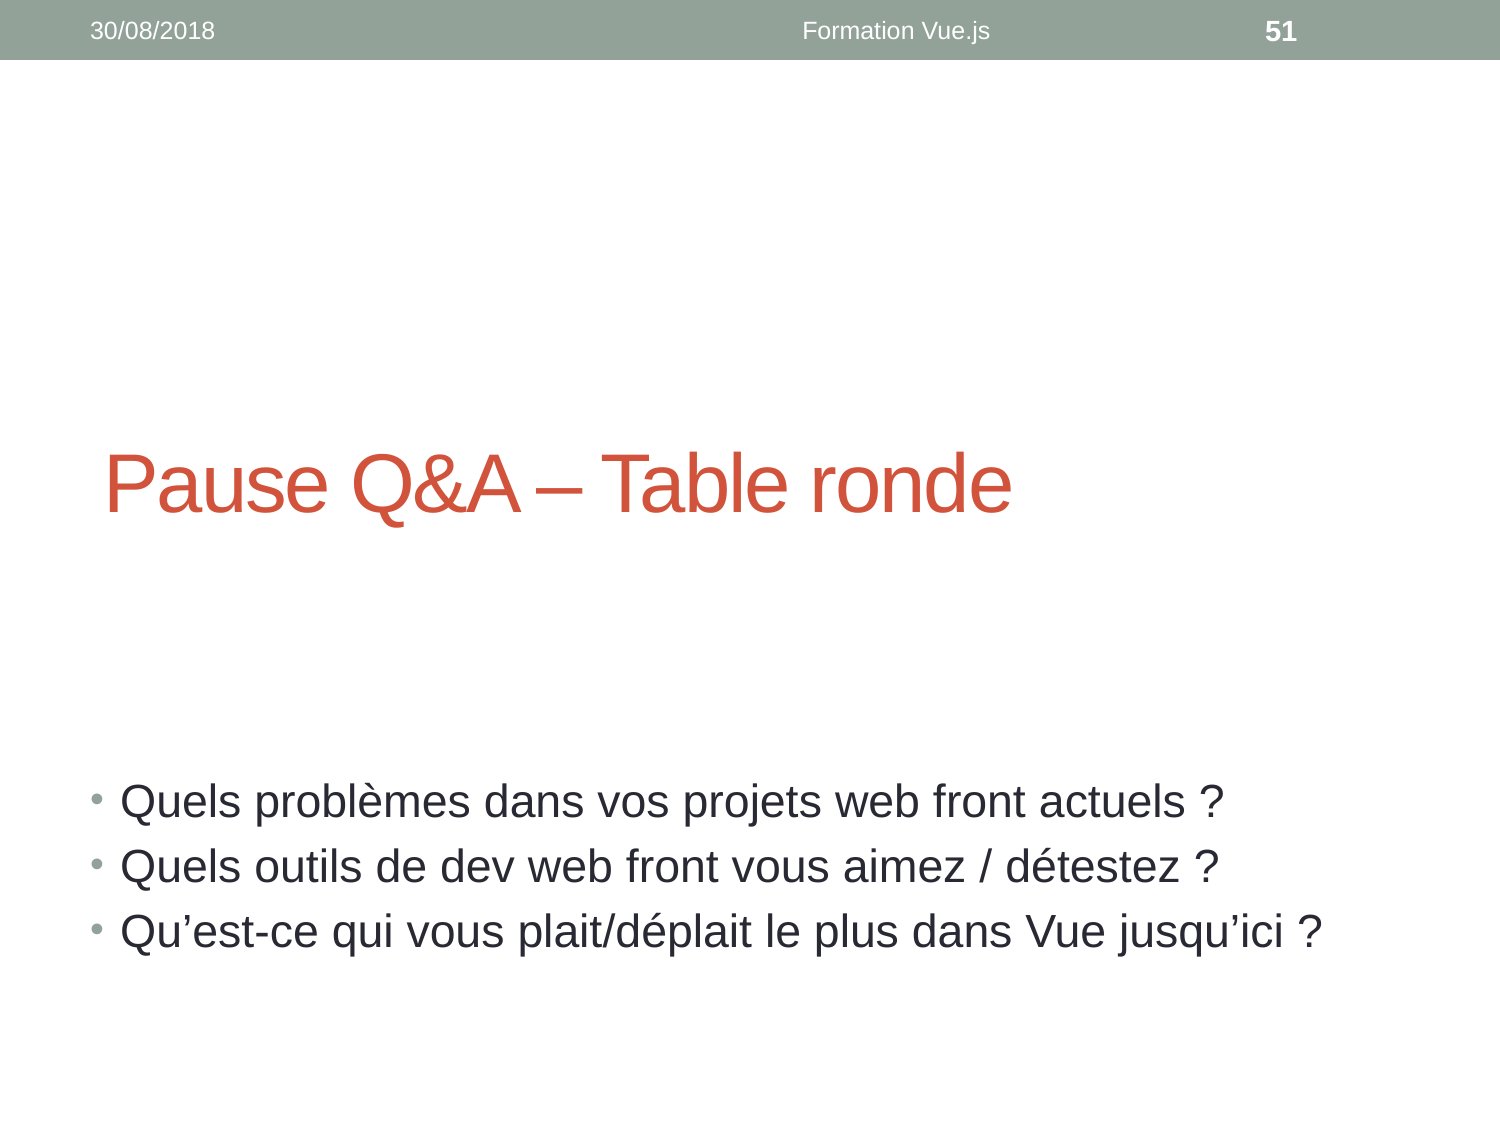

30/08/2018
Formation Vue.js
51
# Pause Q&A – Table ronde
Quels problèmes dans vos projets web front actuels ?
Quels outils de dev web front vous aimez / détestez ?
Qu’est-ce qui vous plait/déplait le plus dans Vue jusqu’ici ?